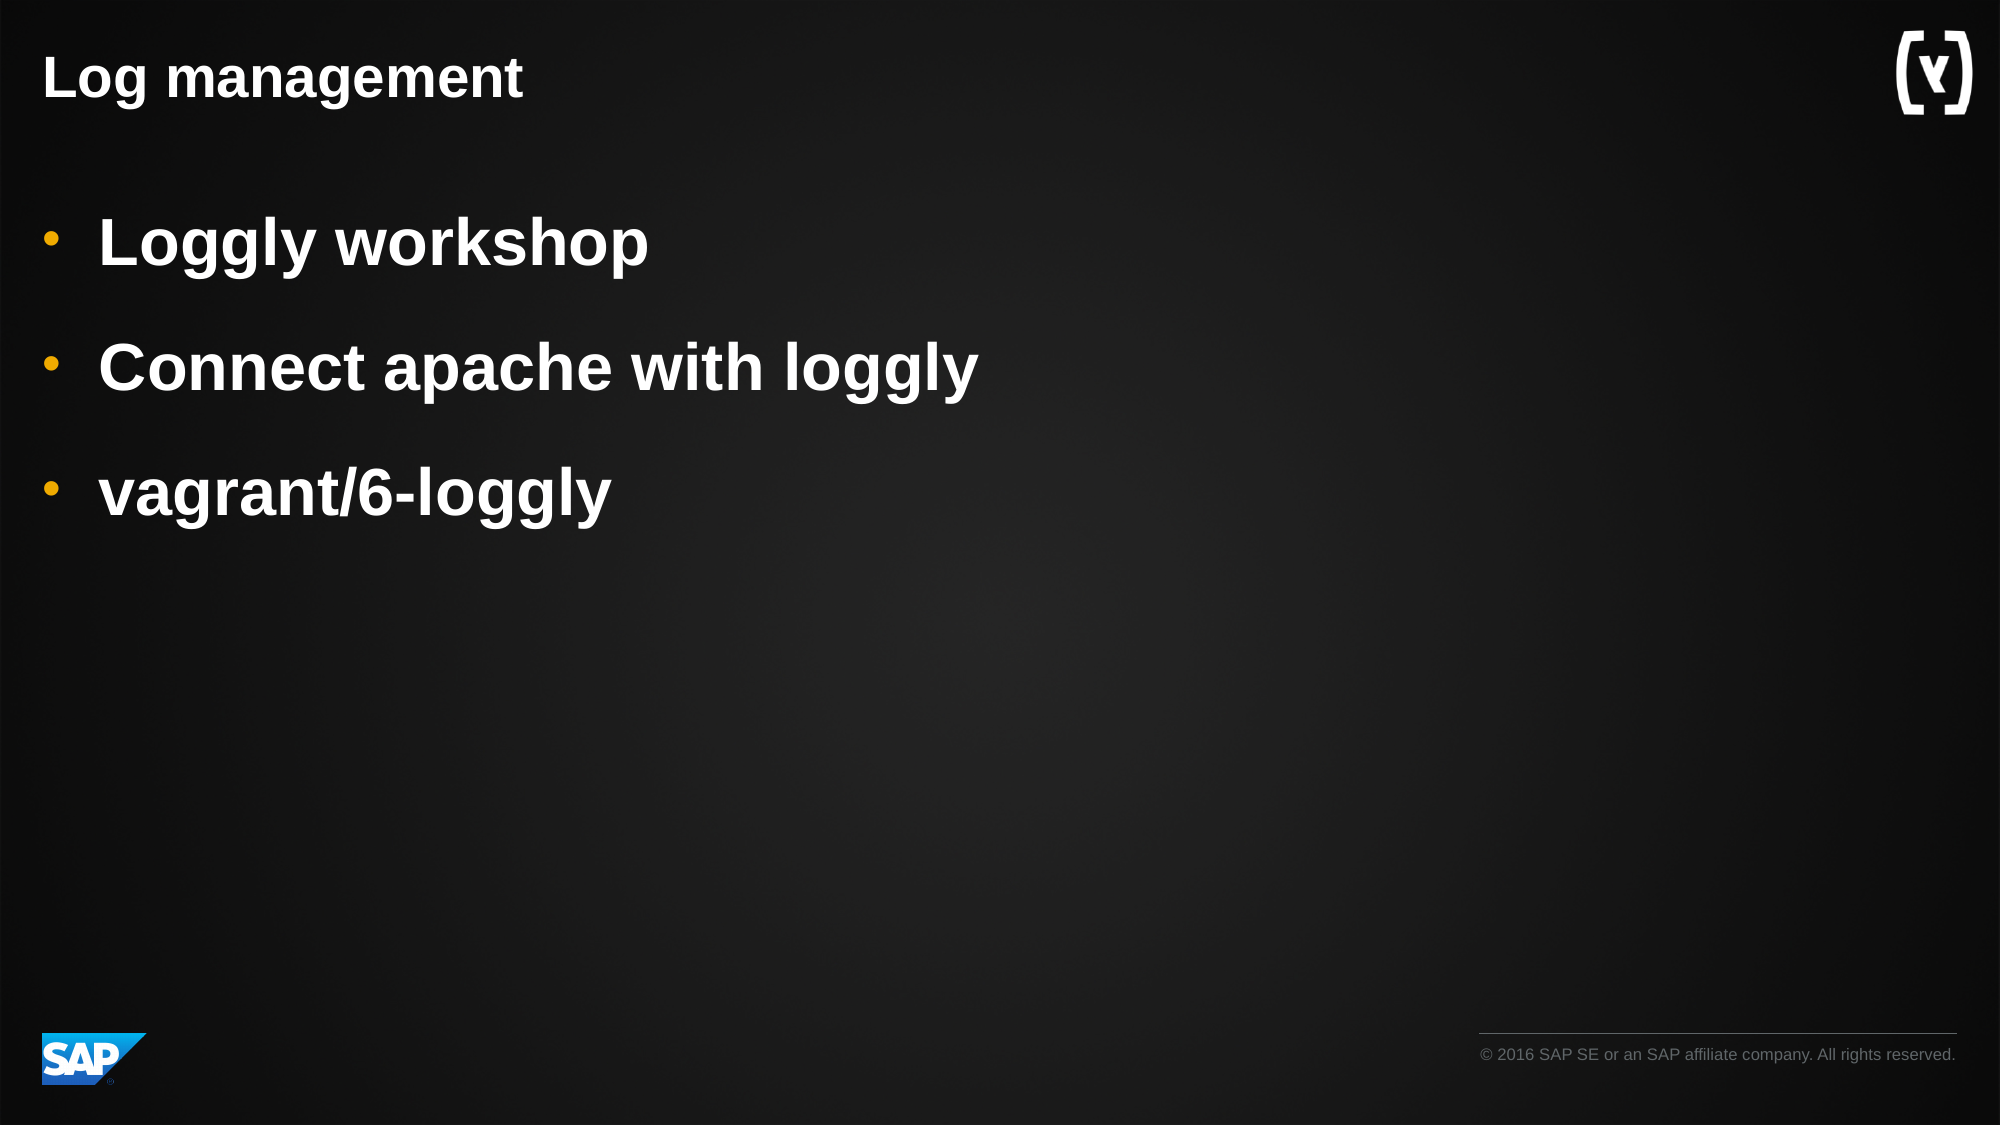

# Log management
Loggly workshop
Connect apache with loggly
vagrant/6-loggly